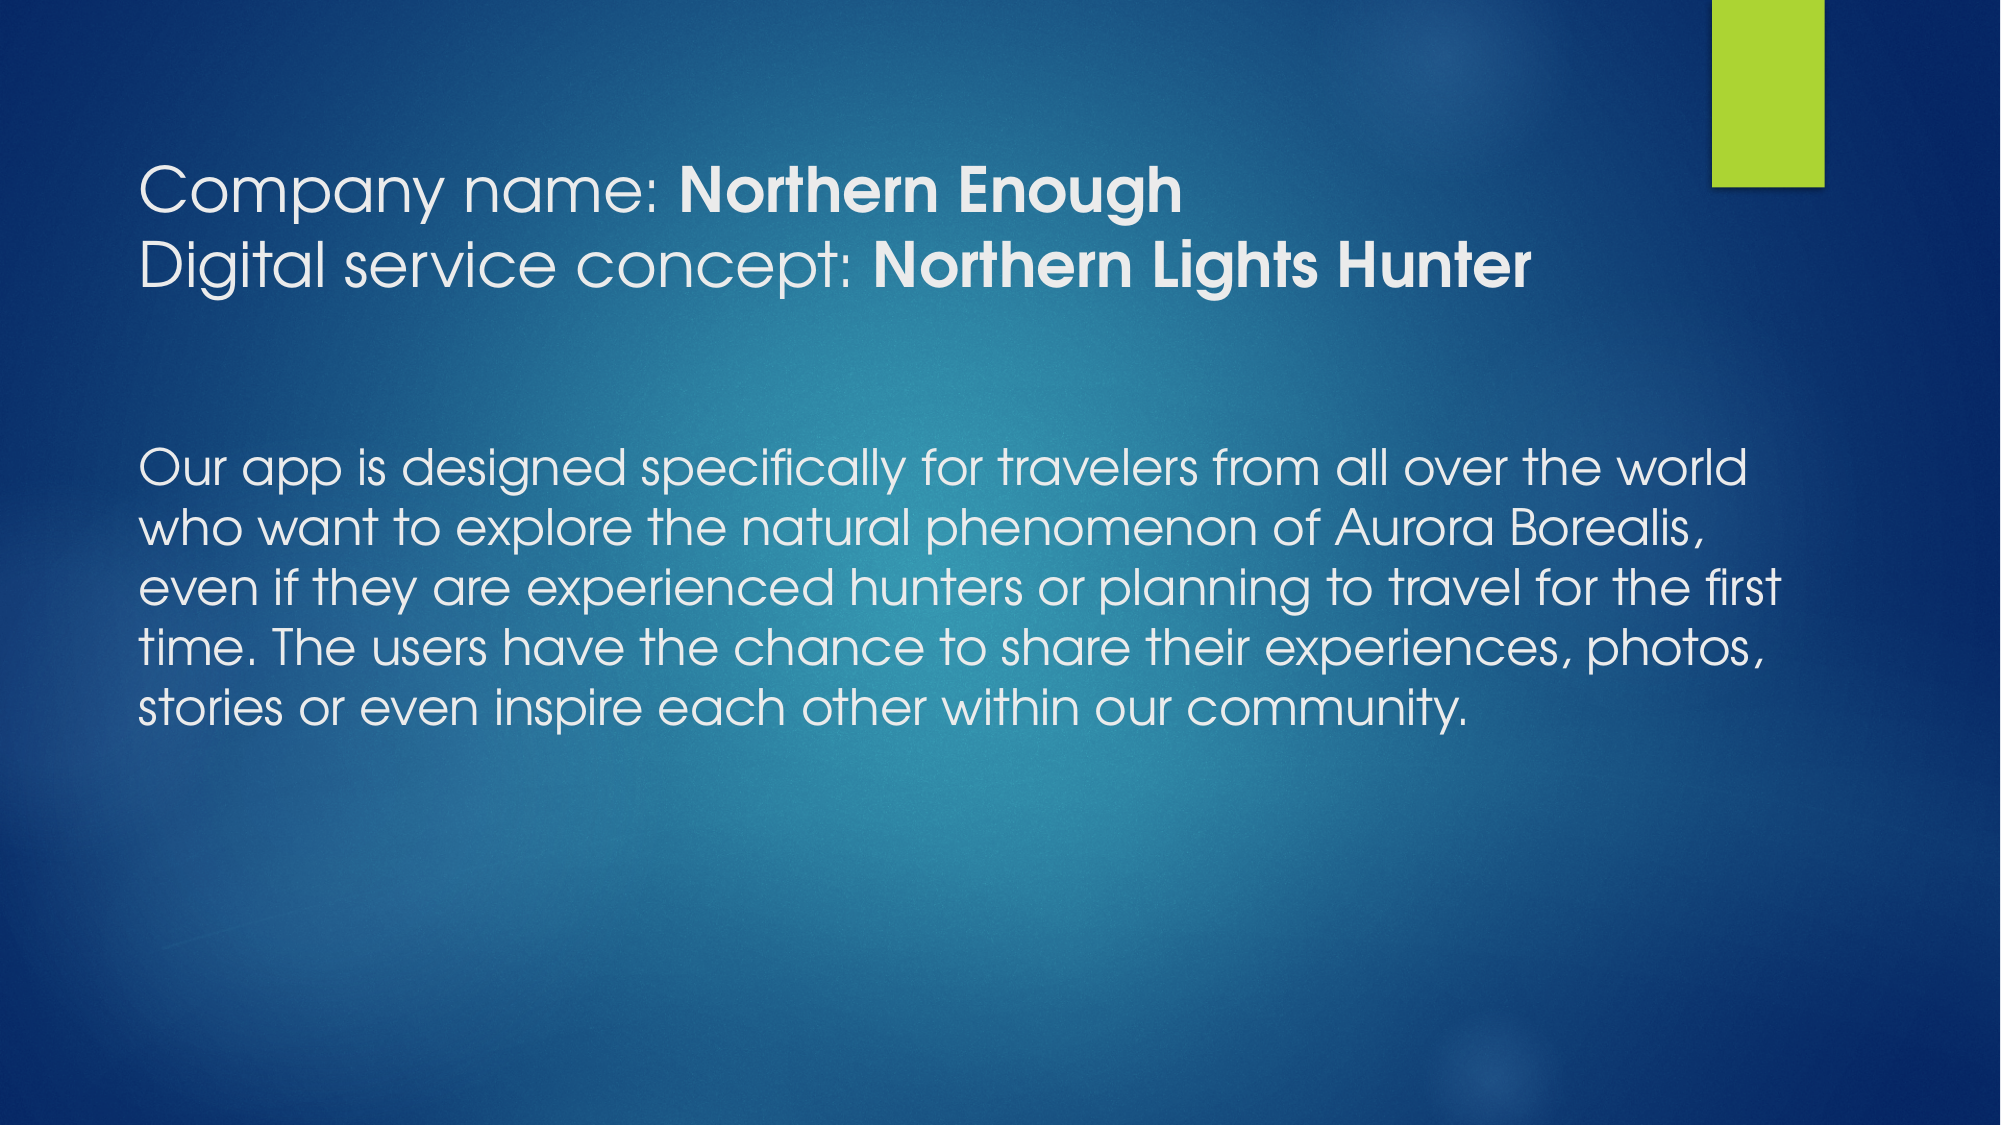

# Company name: Northern Enough
Digital service concept: Northern Lights Hunter

Our app is designed specifically for travelers from all over the world who want to explore the natural phenomenon of Aurora Borealis, even if they are experienced hunters or planning to travel for the first time. The users have the chance to share their experiences, photos, stories or even inspire each other within our community.